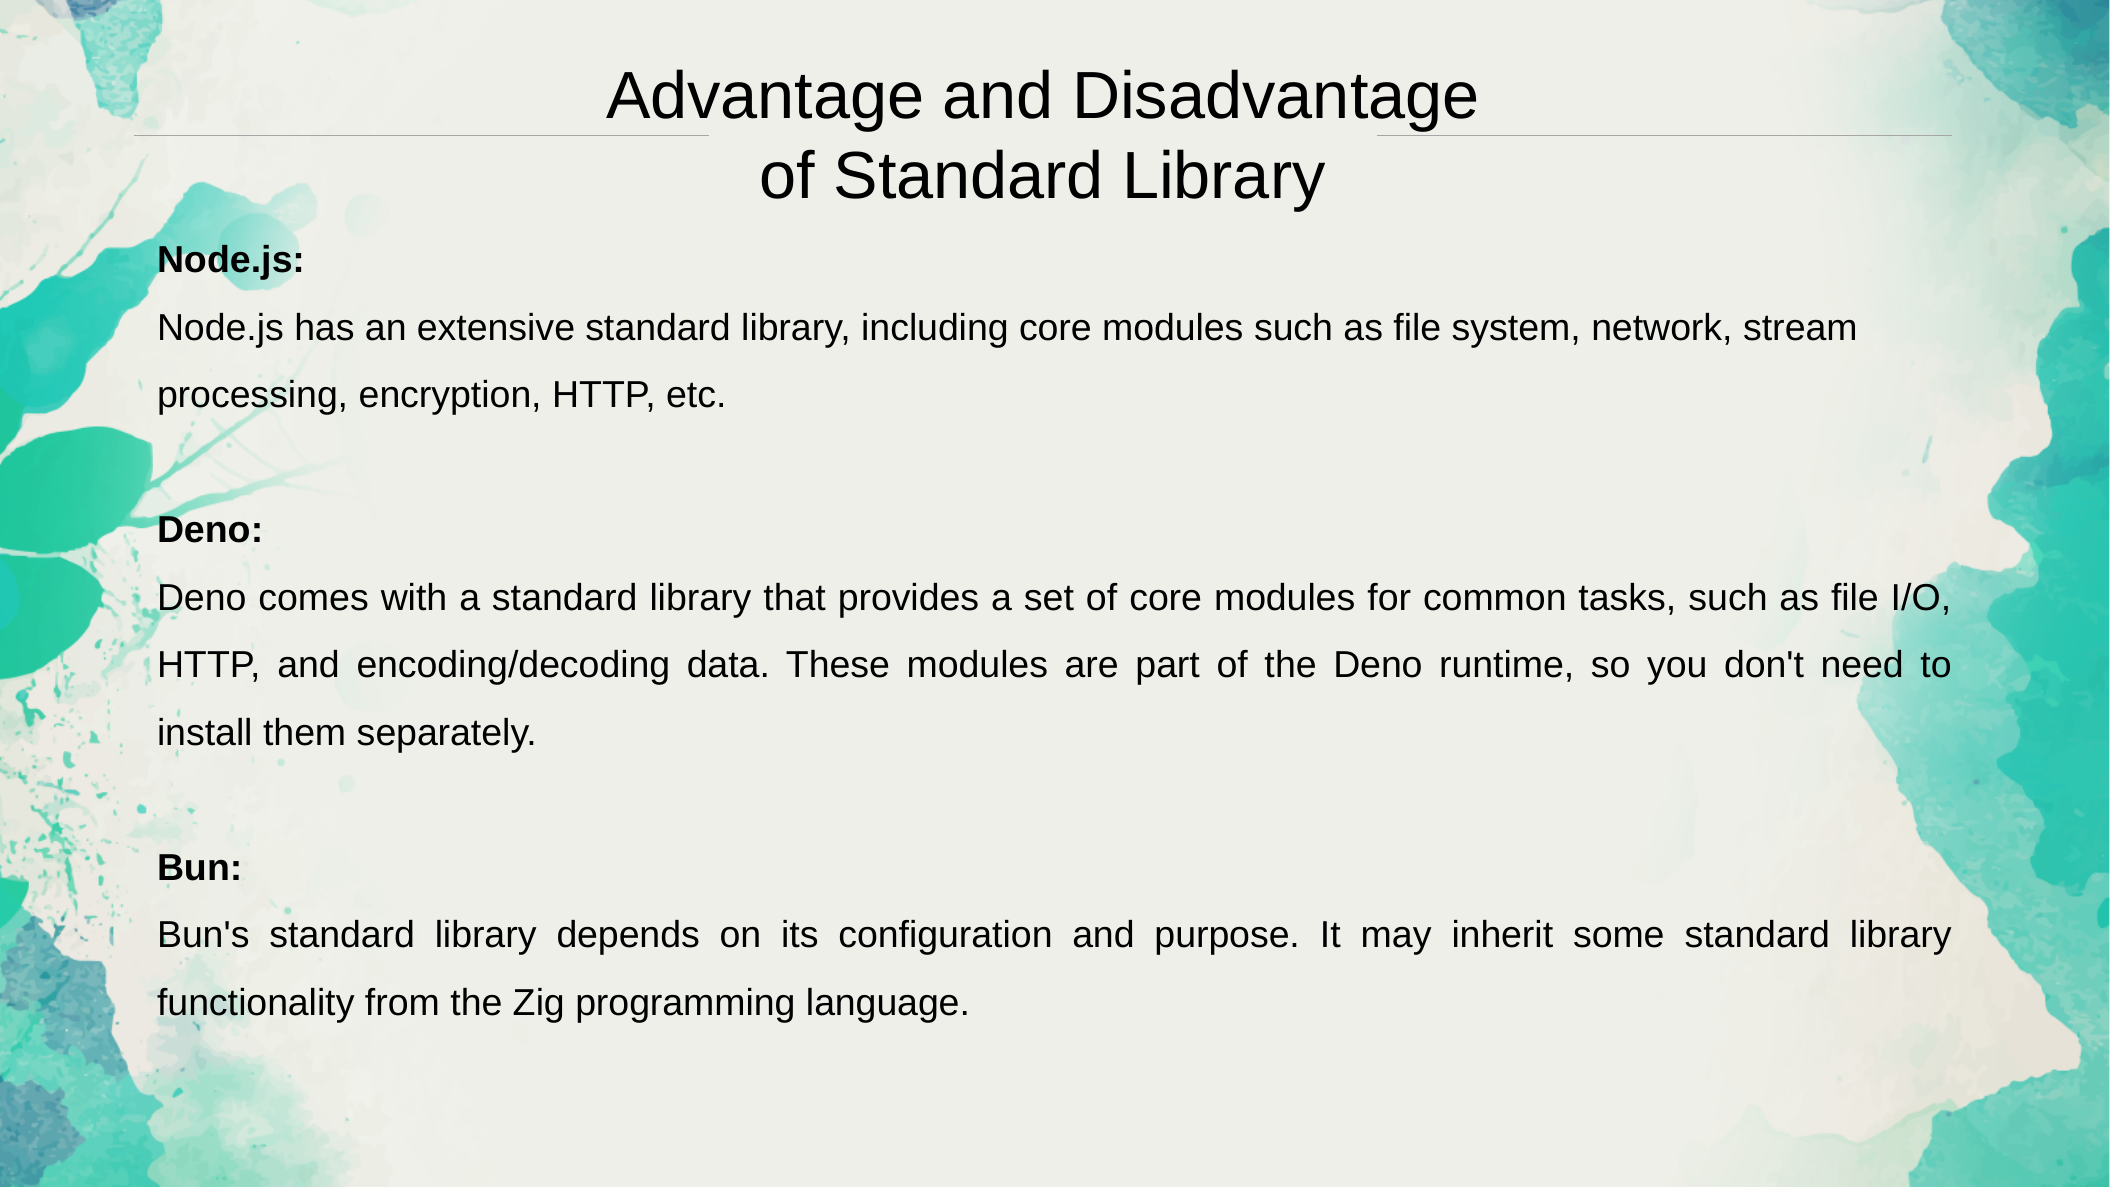

Advantage and Disadvantage of Standard Library
Node.js:
Node.js has an extensive standard library, including core modules such as file system, network, stream processing, encryption, HTTP, etc.
Deno:
Deno comes with a standard library that provides a set of core modules for common tasks, such as file I/O, HTTP, and encoding/decoding data. These modules are part of the Deno runtime, so you don't need to install them separately.

Bun:
Bun's standard library depends on its configuration and purpose. It may inherit some standard library functionality from the Zig programming language.